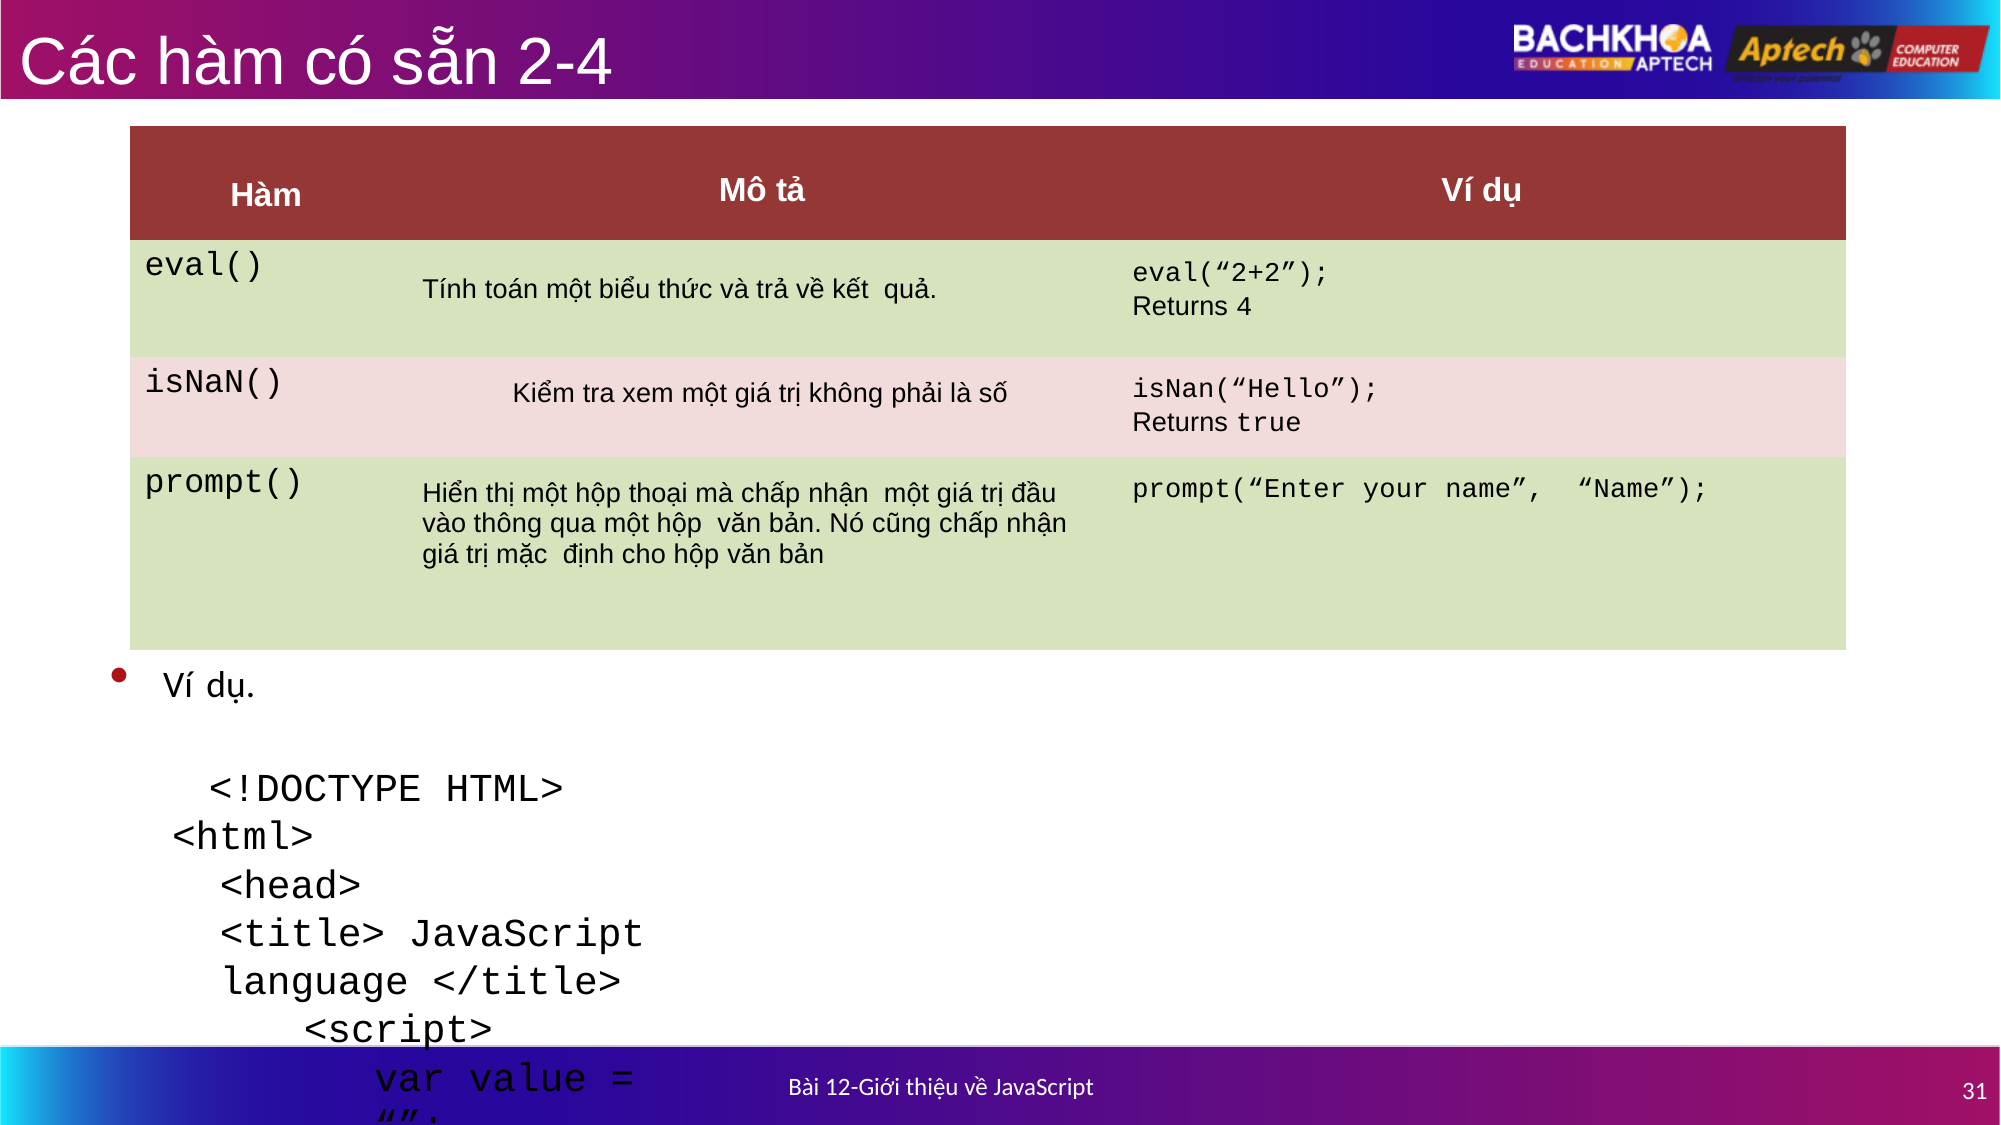

# Các hàm có sẵn 2-4
| Hàm | Mô tả | Ví dụ |
| --- | --- | --- |
| eval() | Tính toán một biểu thức và trả về kết quả. | eval(“2+2”); Returns 4 |
| isNaN() | Kiểm tra xem một giá trị không phải là số | isNan(“Hello”); Returns true |
| prompt() | Hiển thị một hộp thoại mà chấp nhận một giá trị đầu vào thông qua một hộp văn bản. Nó cũng chấp nhận giá trị mặc định cho hộp văn bản | prompt(“Enter your name”, “Name”); |
Ví dụ.
<!DOCTYPE HTML>
<html>
<head>
<title> JavaScript language </title>
<script>
var value = “”;
Bài 12-Giới thiệu về JavaScript
31